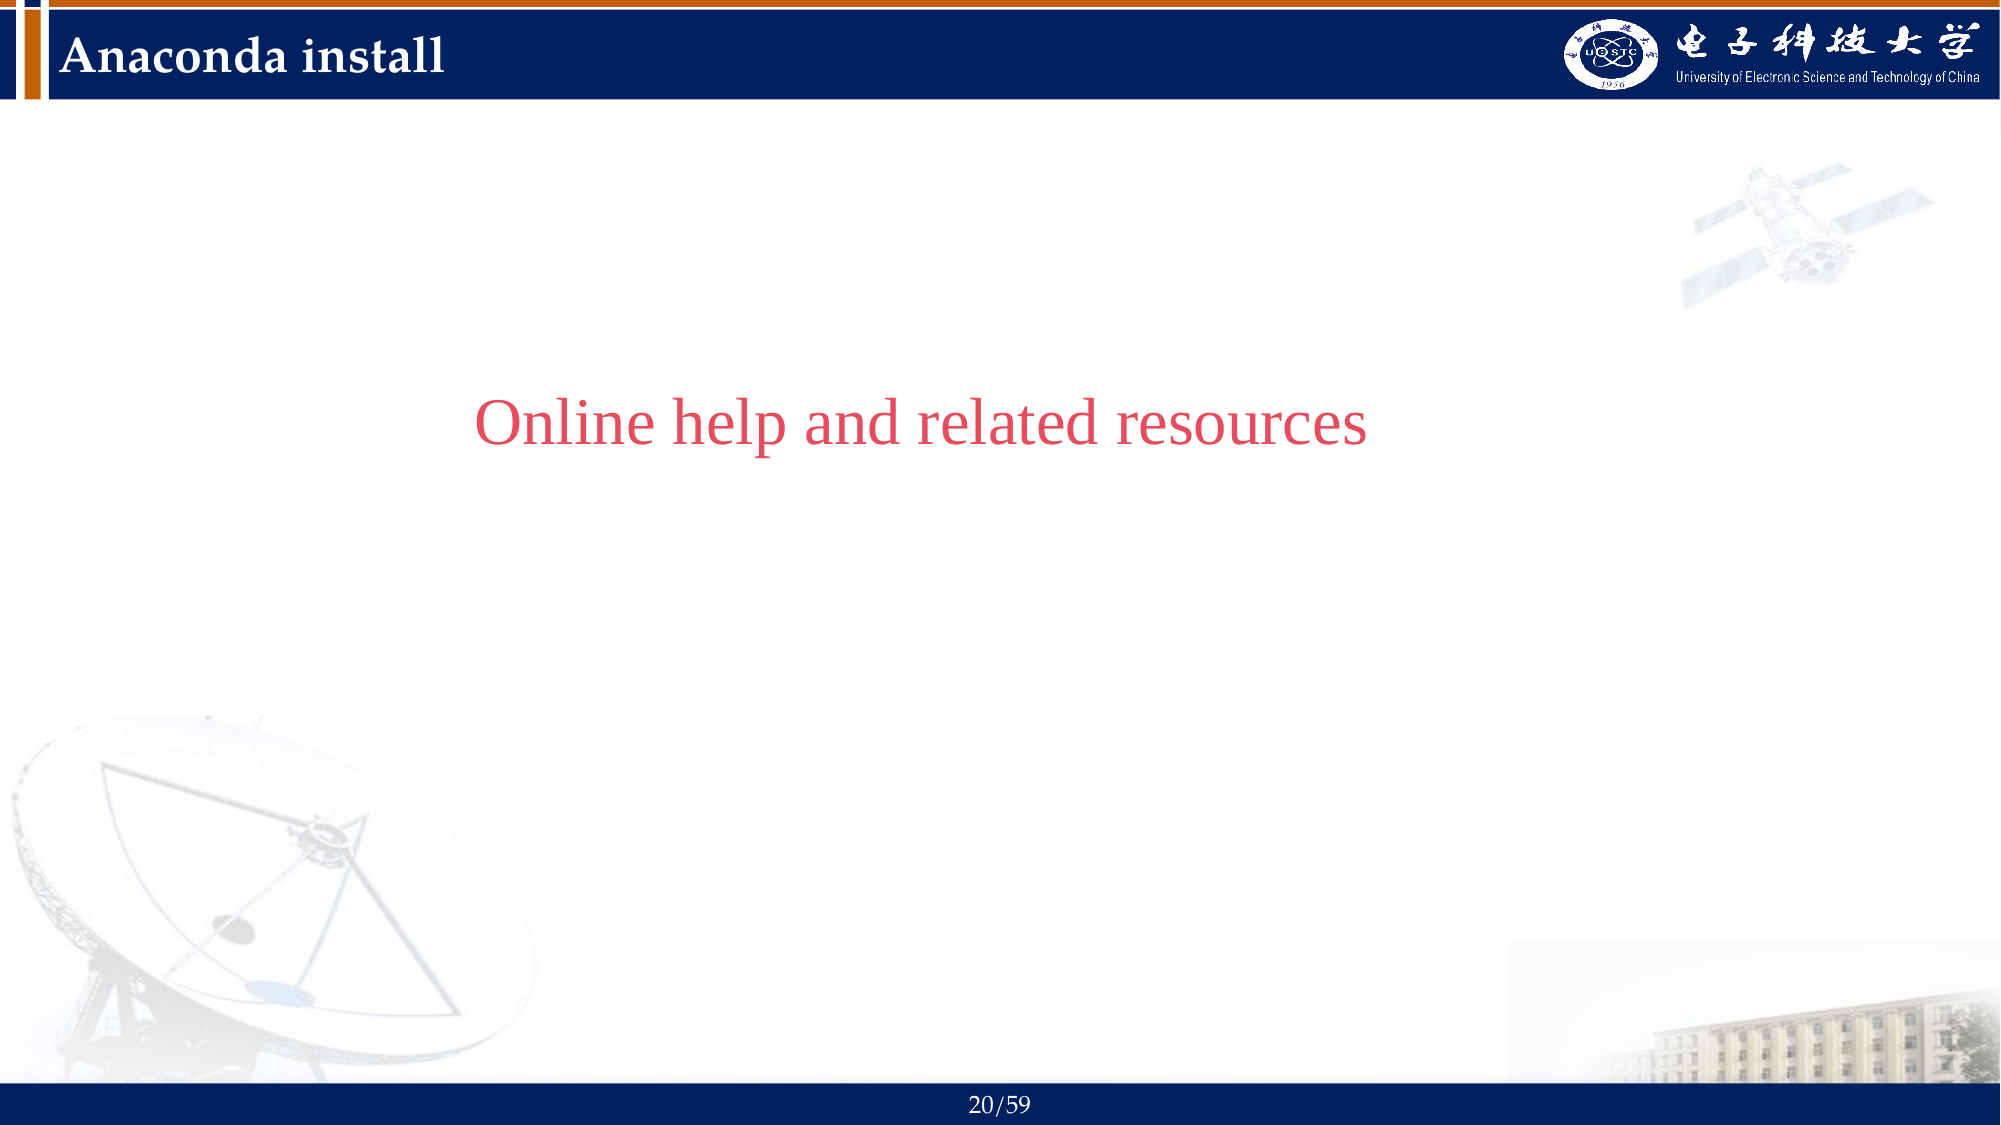

# Anaconda install
Online help and related resources